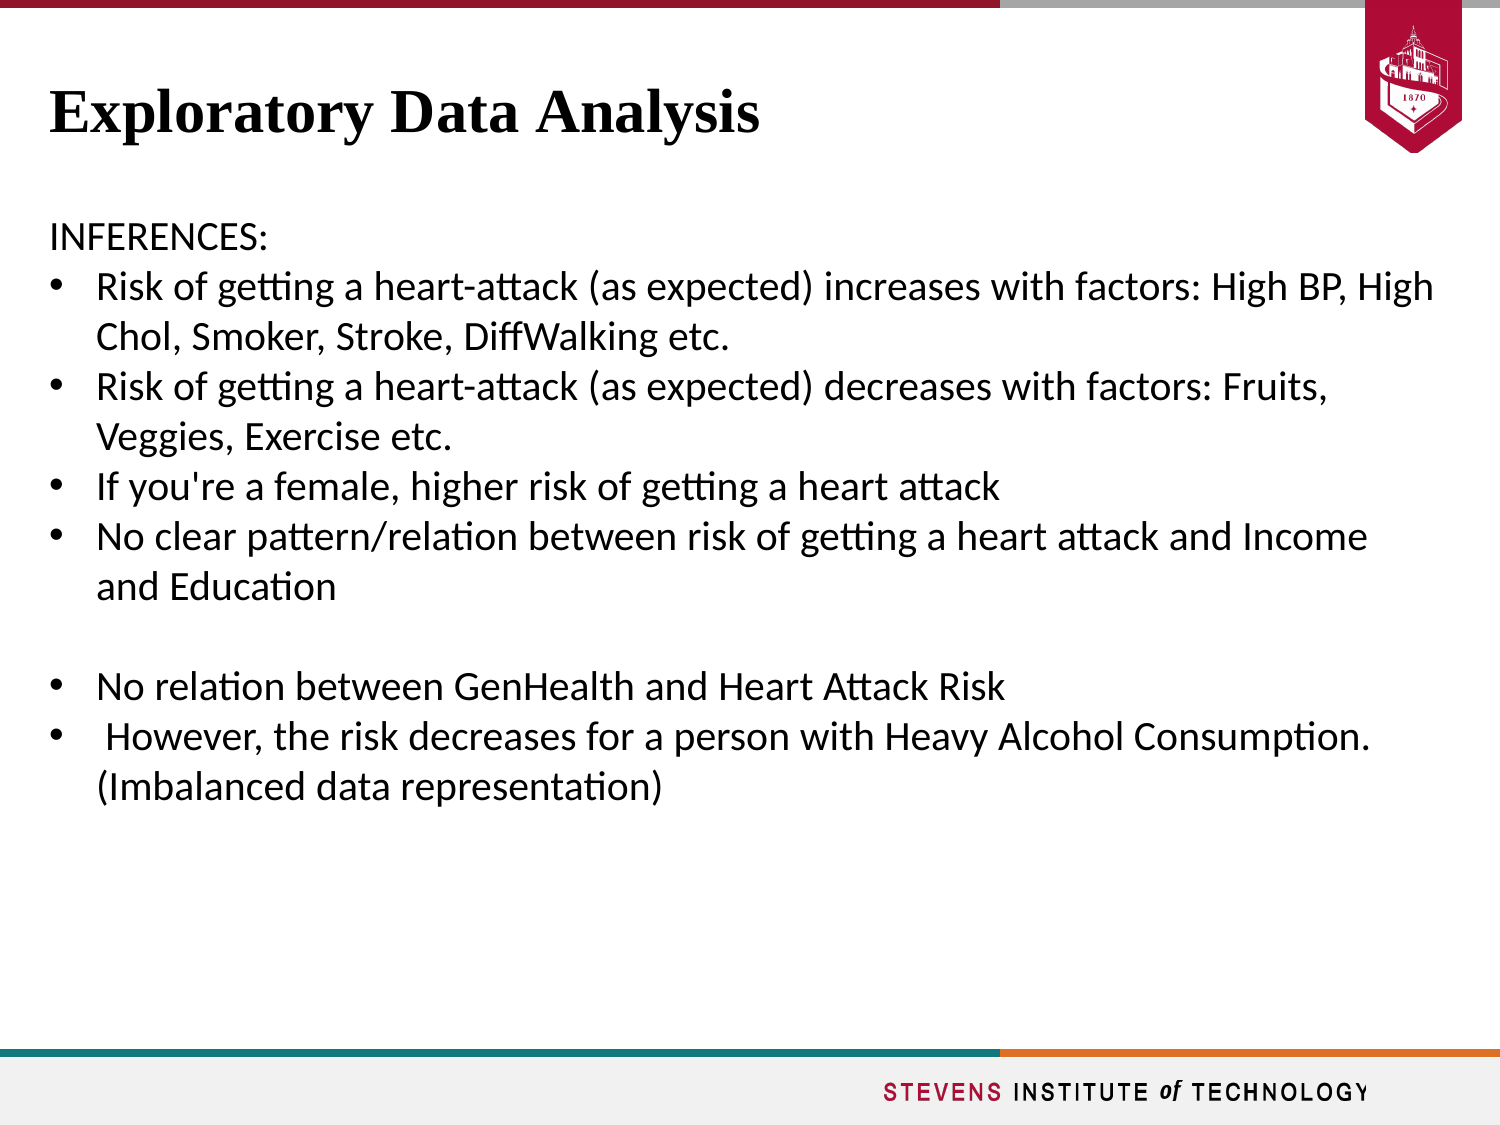

# Exploratory Data Analysis

INFERENCES:
Risk of getting a heart-attack (as expected) increases with factors: High BP, High Chol, Smoker, Stroke, DiffWalking etc.
Risk of getting a heart-attack (as expected) decreases with factors: Fruits, Veggies, Exercise etc.
If you're a female, higher risk of getting a heart attack
No clear pattern/relation between risk of getting a heart attack and Income and Education

No relation between GenHealth and Heart Attack Risk
 However, the risk decreases for a person with Heavy Alcohol Consumption. (Imbalanced data representation)